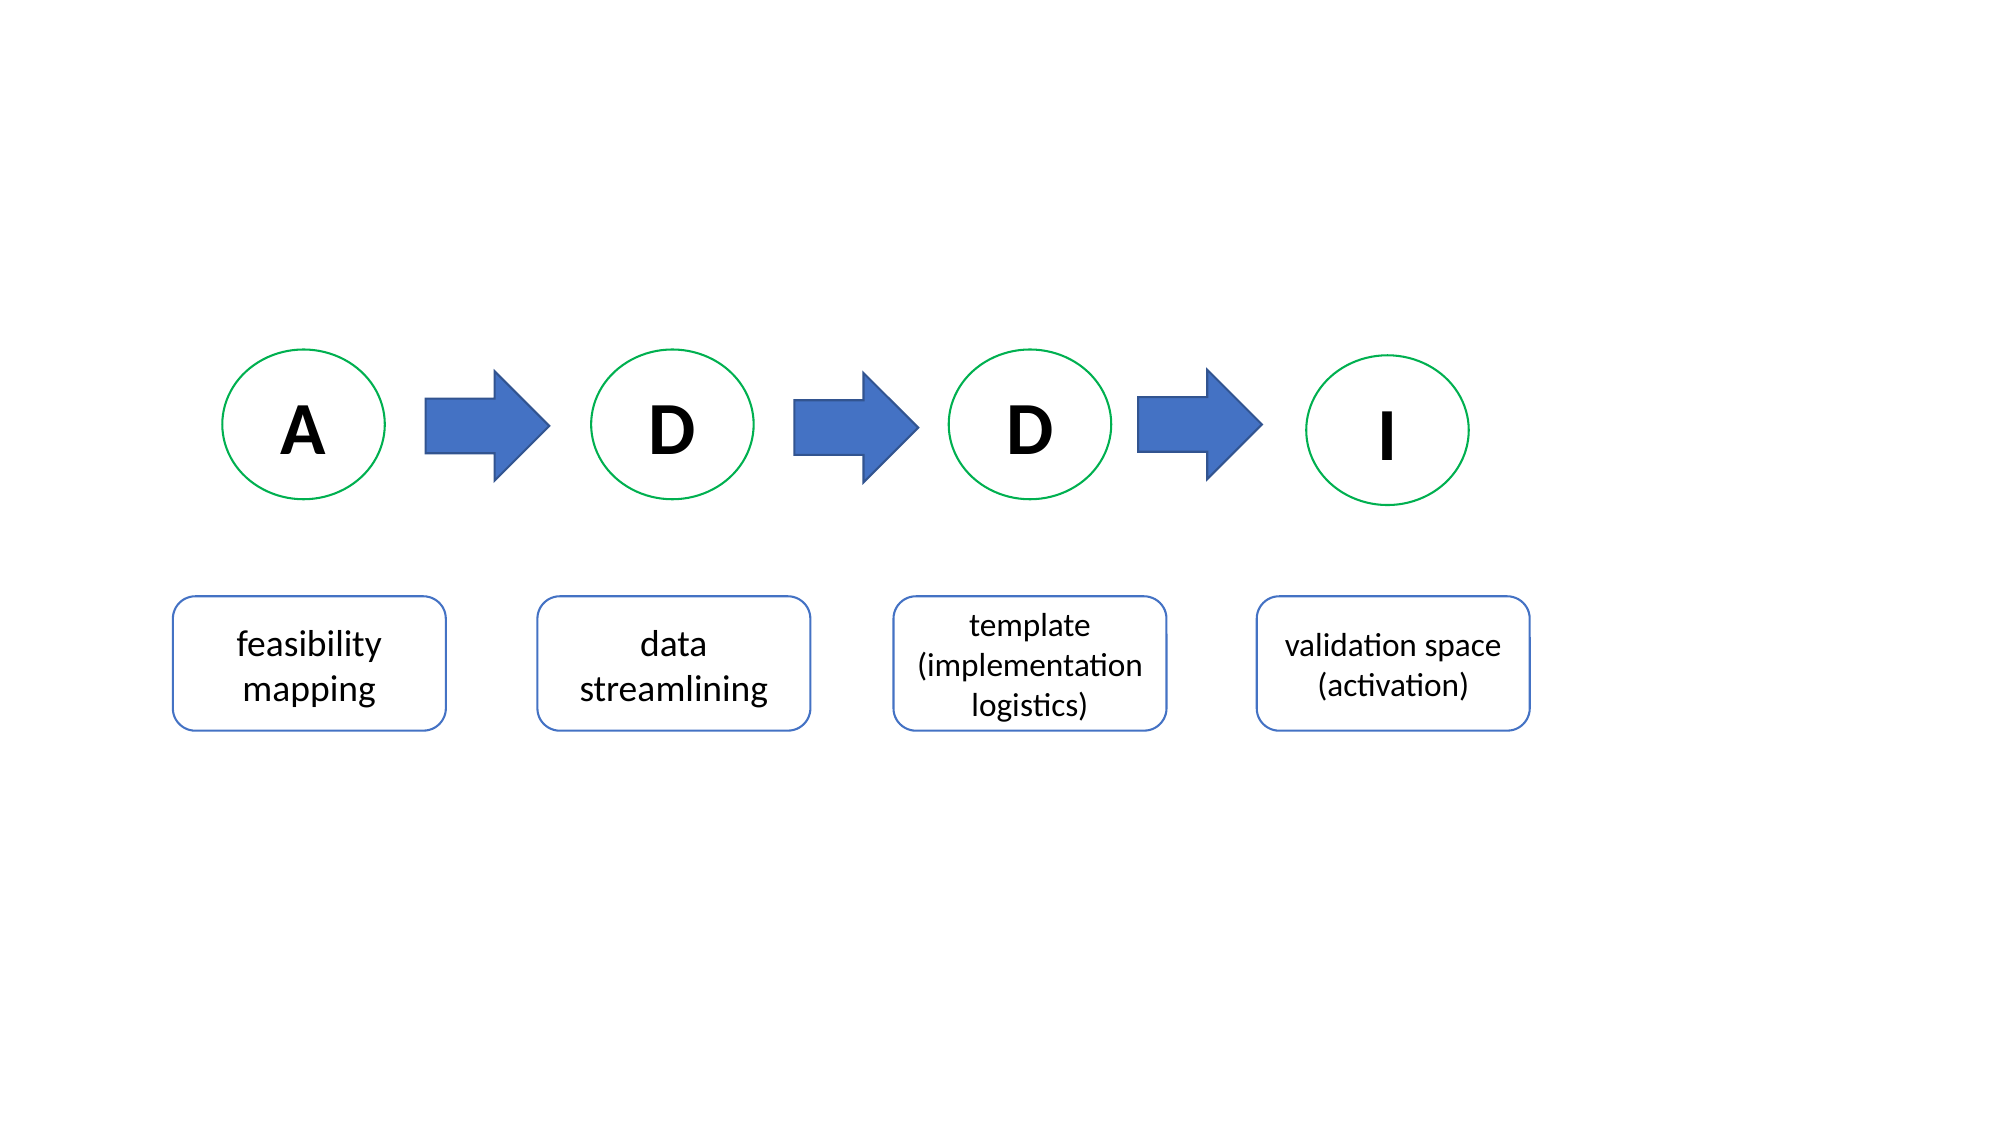

A
D
D
I

feasibility mapping
data streamlining
template (implementation logistics)
validation space (activation)